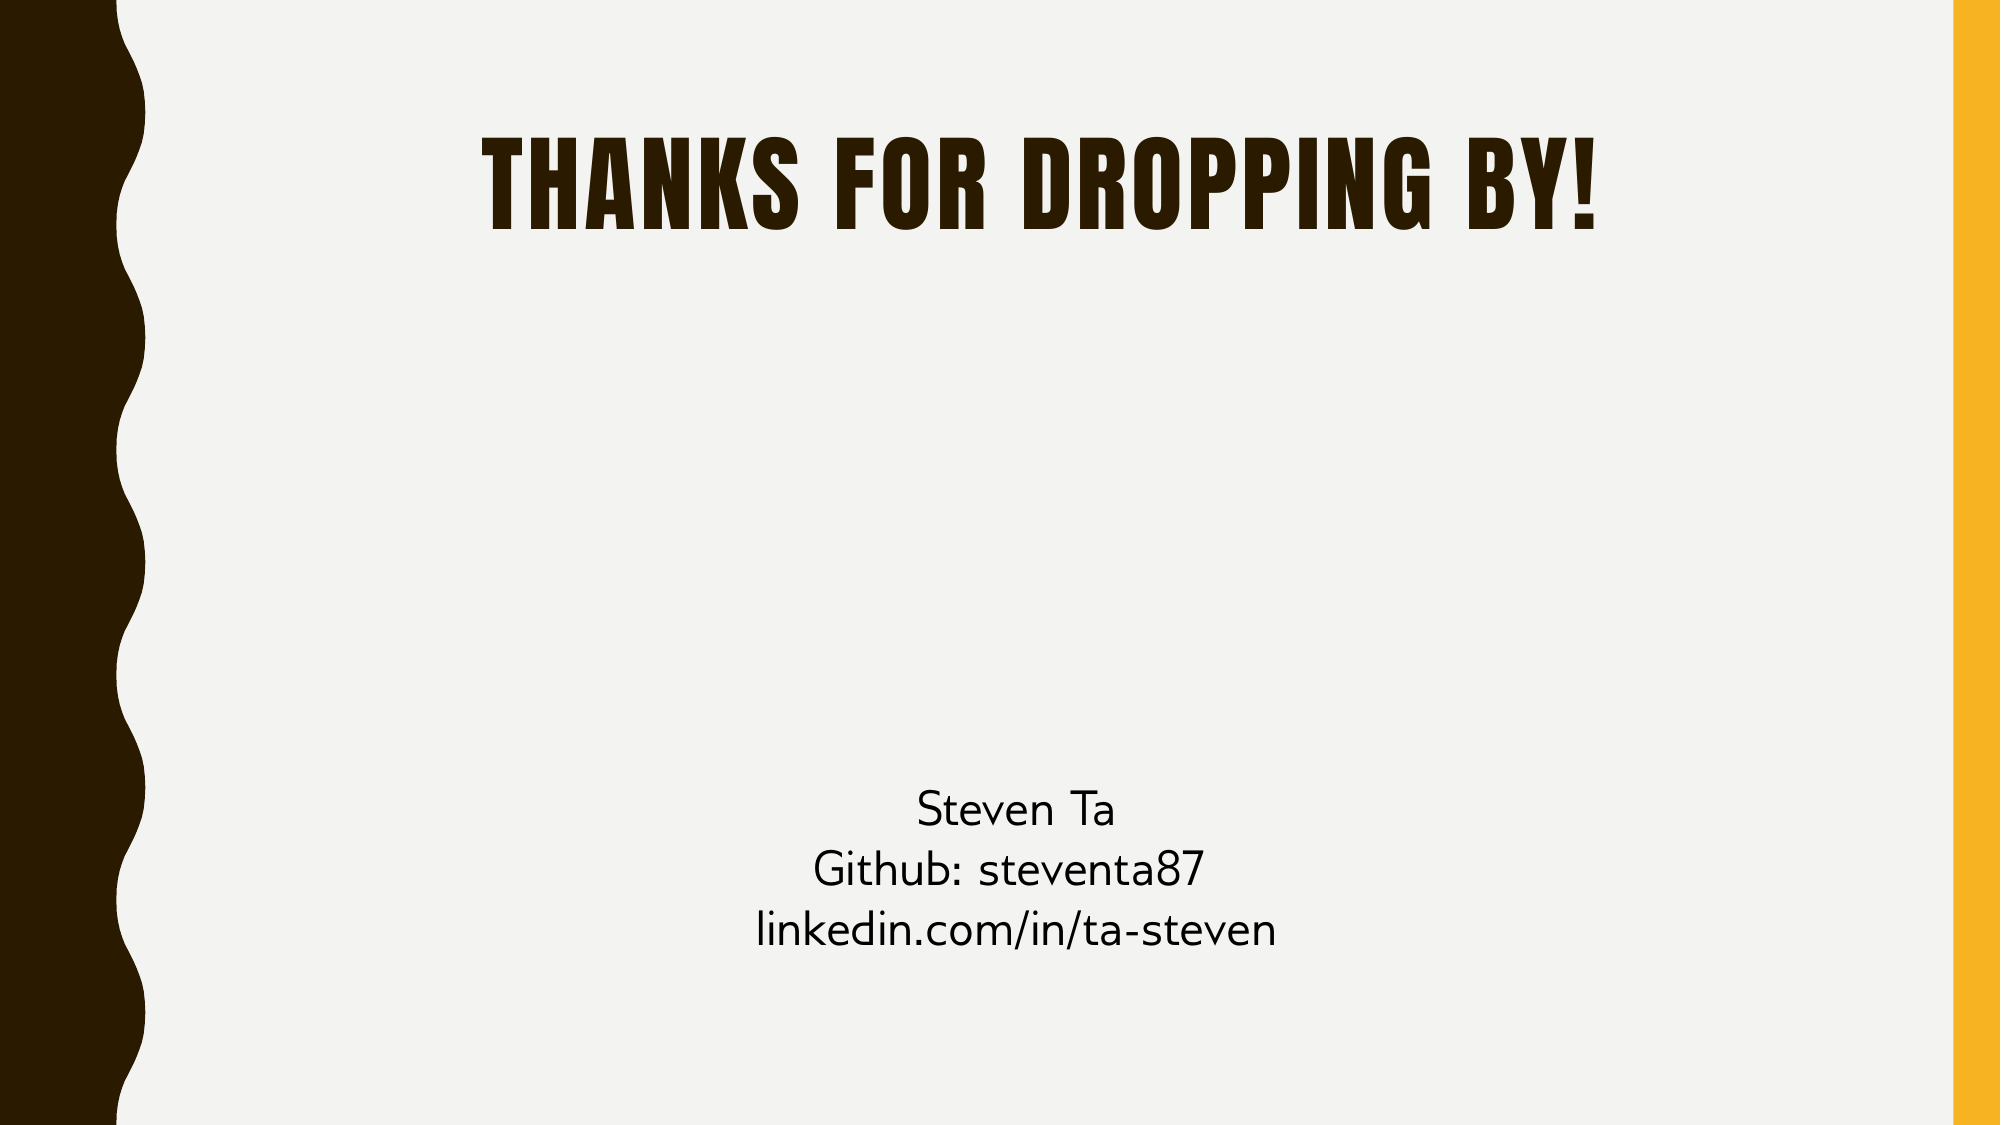

# Thanks for Dropping by!

Steven Ta
Github: steventa87
linkedin.com/in/ta-steven